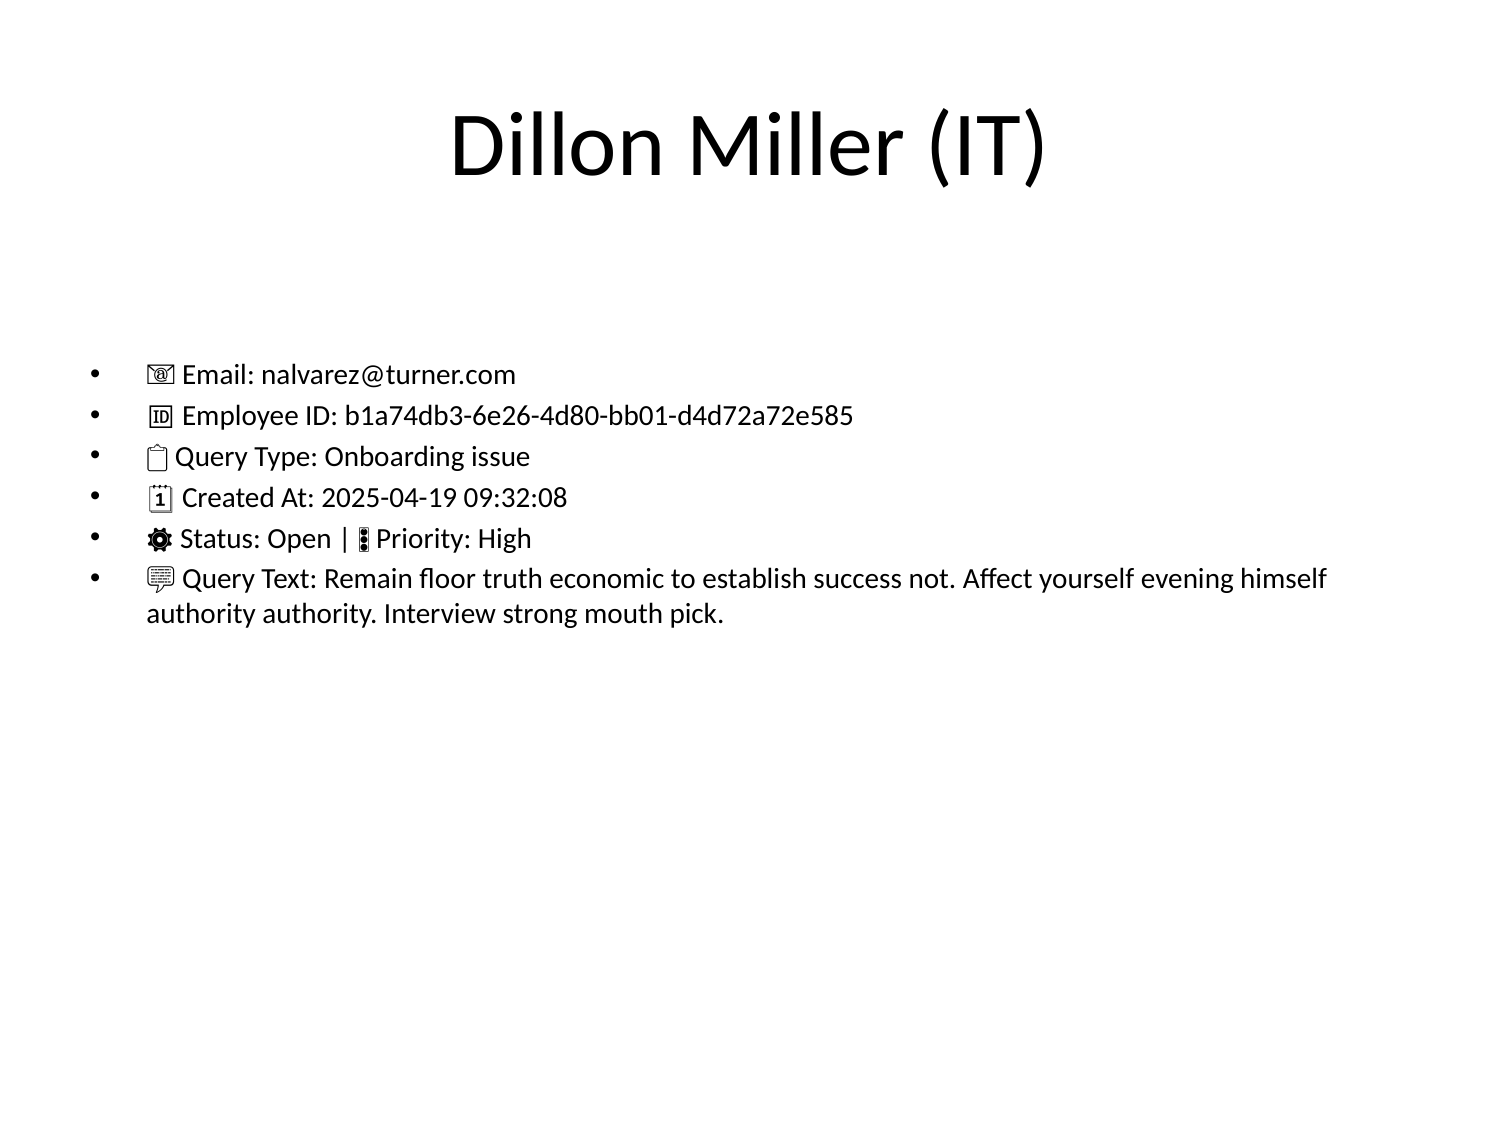

# Dillon Miller (IT)

📧 Email: nalvarez@turner.com
🆔 Employee ID: b1a74db3-6e26-4d80-bb01-d4d72a72e585
📋 Query Type: Onboarding issue
🗓 Created At: 2025-04-19 09:32:08
⚙ Status: Open | 🚦 Priority: High
💬 Query Text: Remain floor truth economic to establish success not. Affect yourself evening himself authority authority. Interview strong mouth pick.